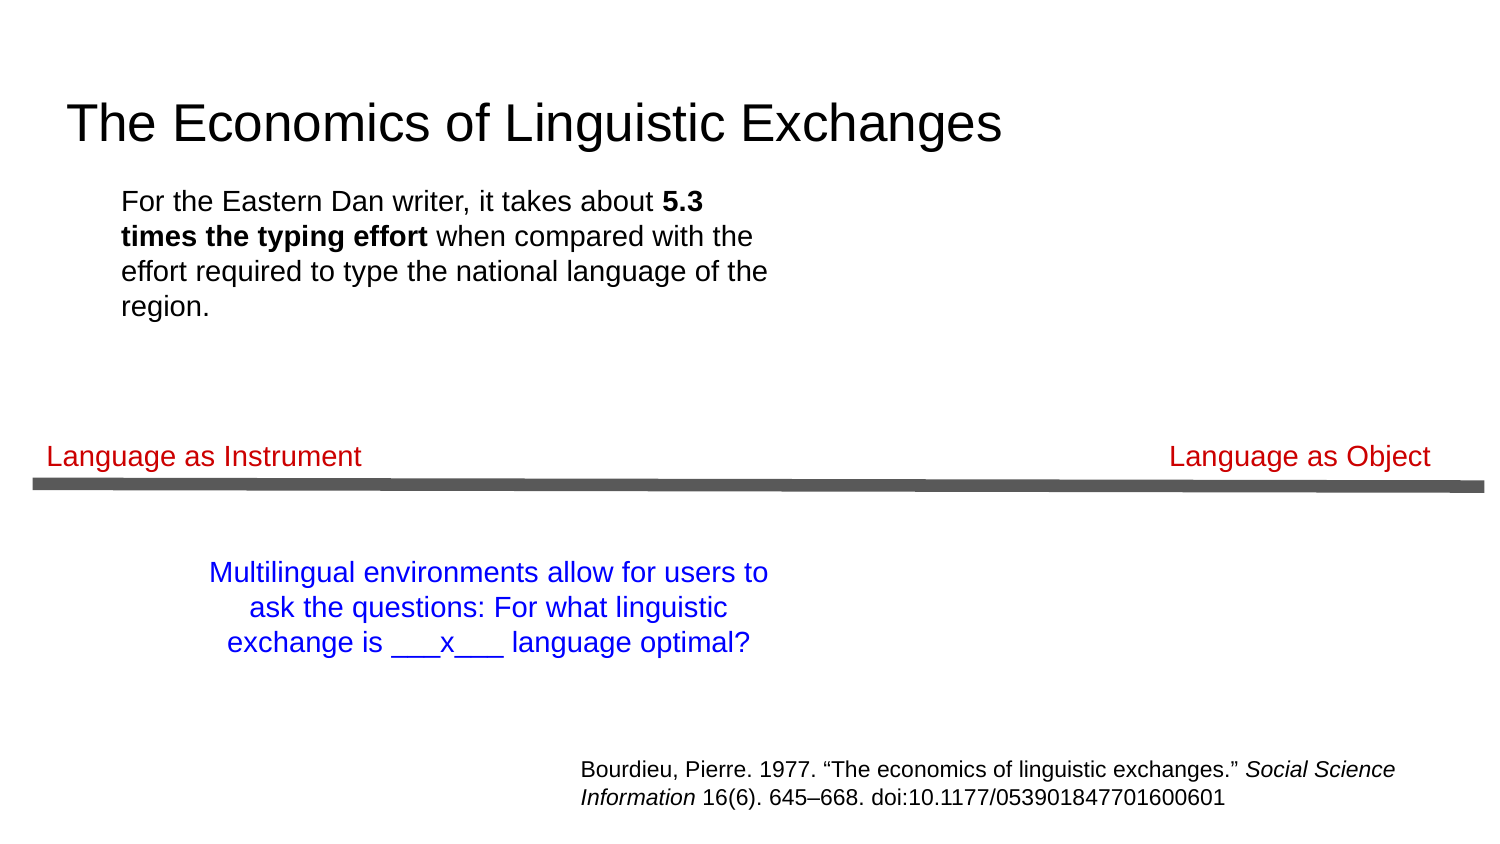

# The Economics of Linguistic Exchanges
For the Eastern Dan writer, it takes about 5.3 times the typing effort when compared with the effort required to type the national language of the region.
Language as Instrument
Language as Object
Multilingual environments allow for users to ask the questions: For what linguistic exchange is ___x___ language optimal?
Bourdieu, Pierre. 1977. “The economics of linguistic exchanges.” Social Science Information 16(6). 645–668. doi:10.1177/053901847701600601